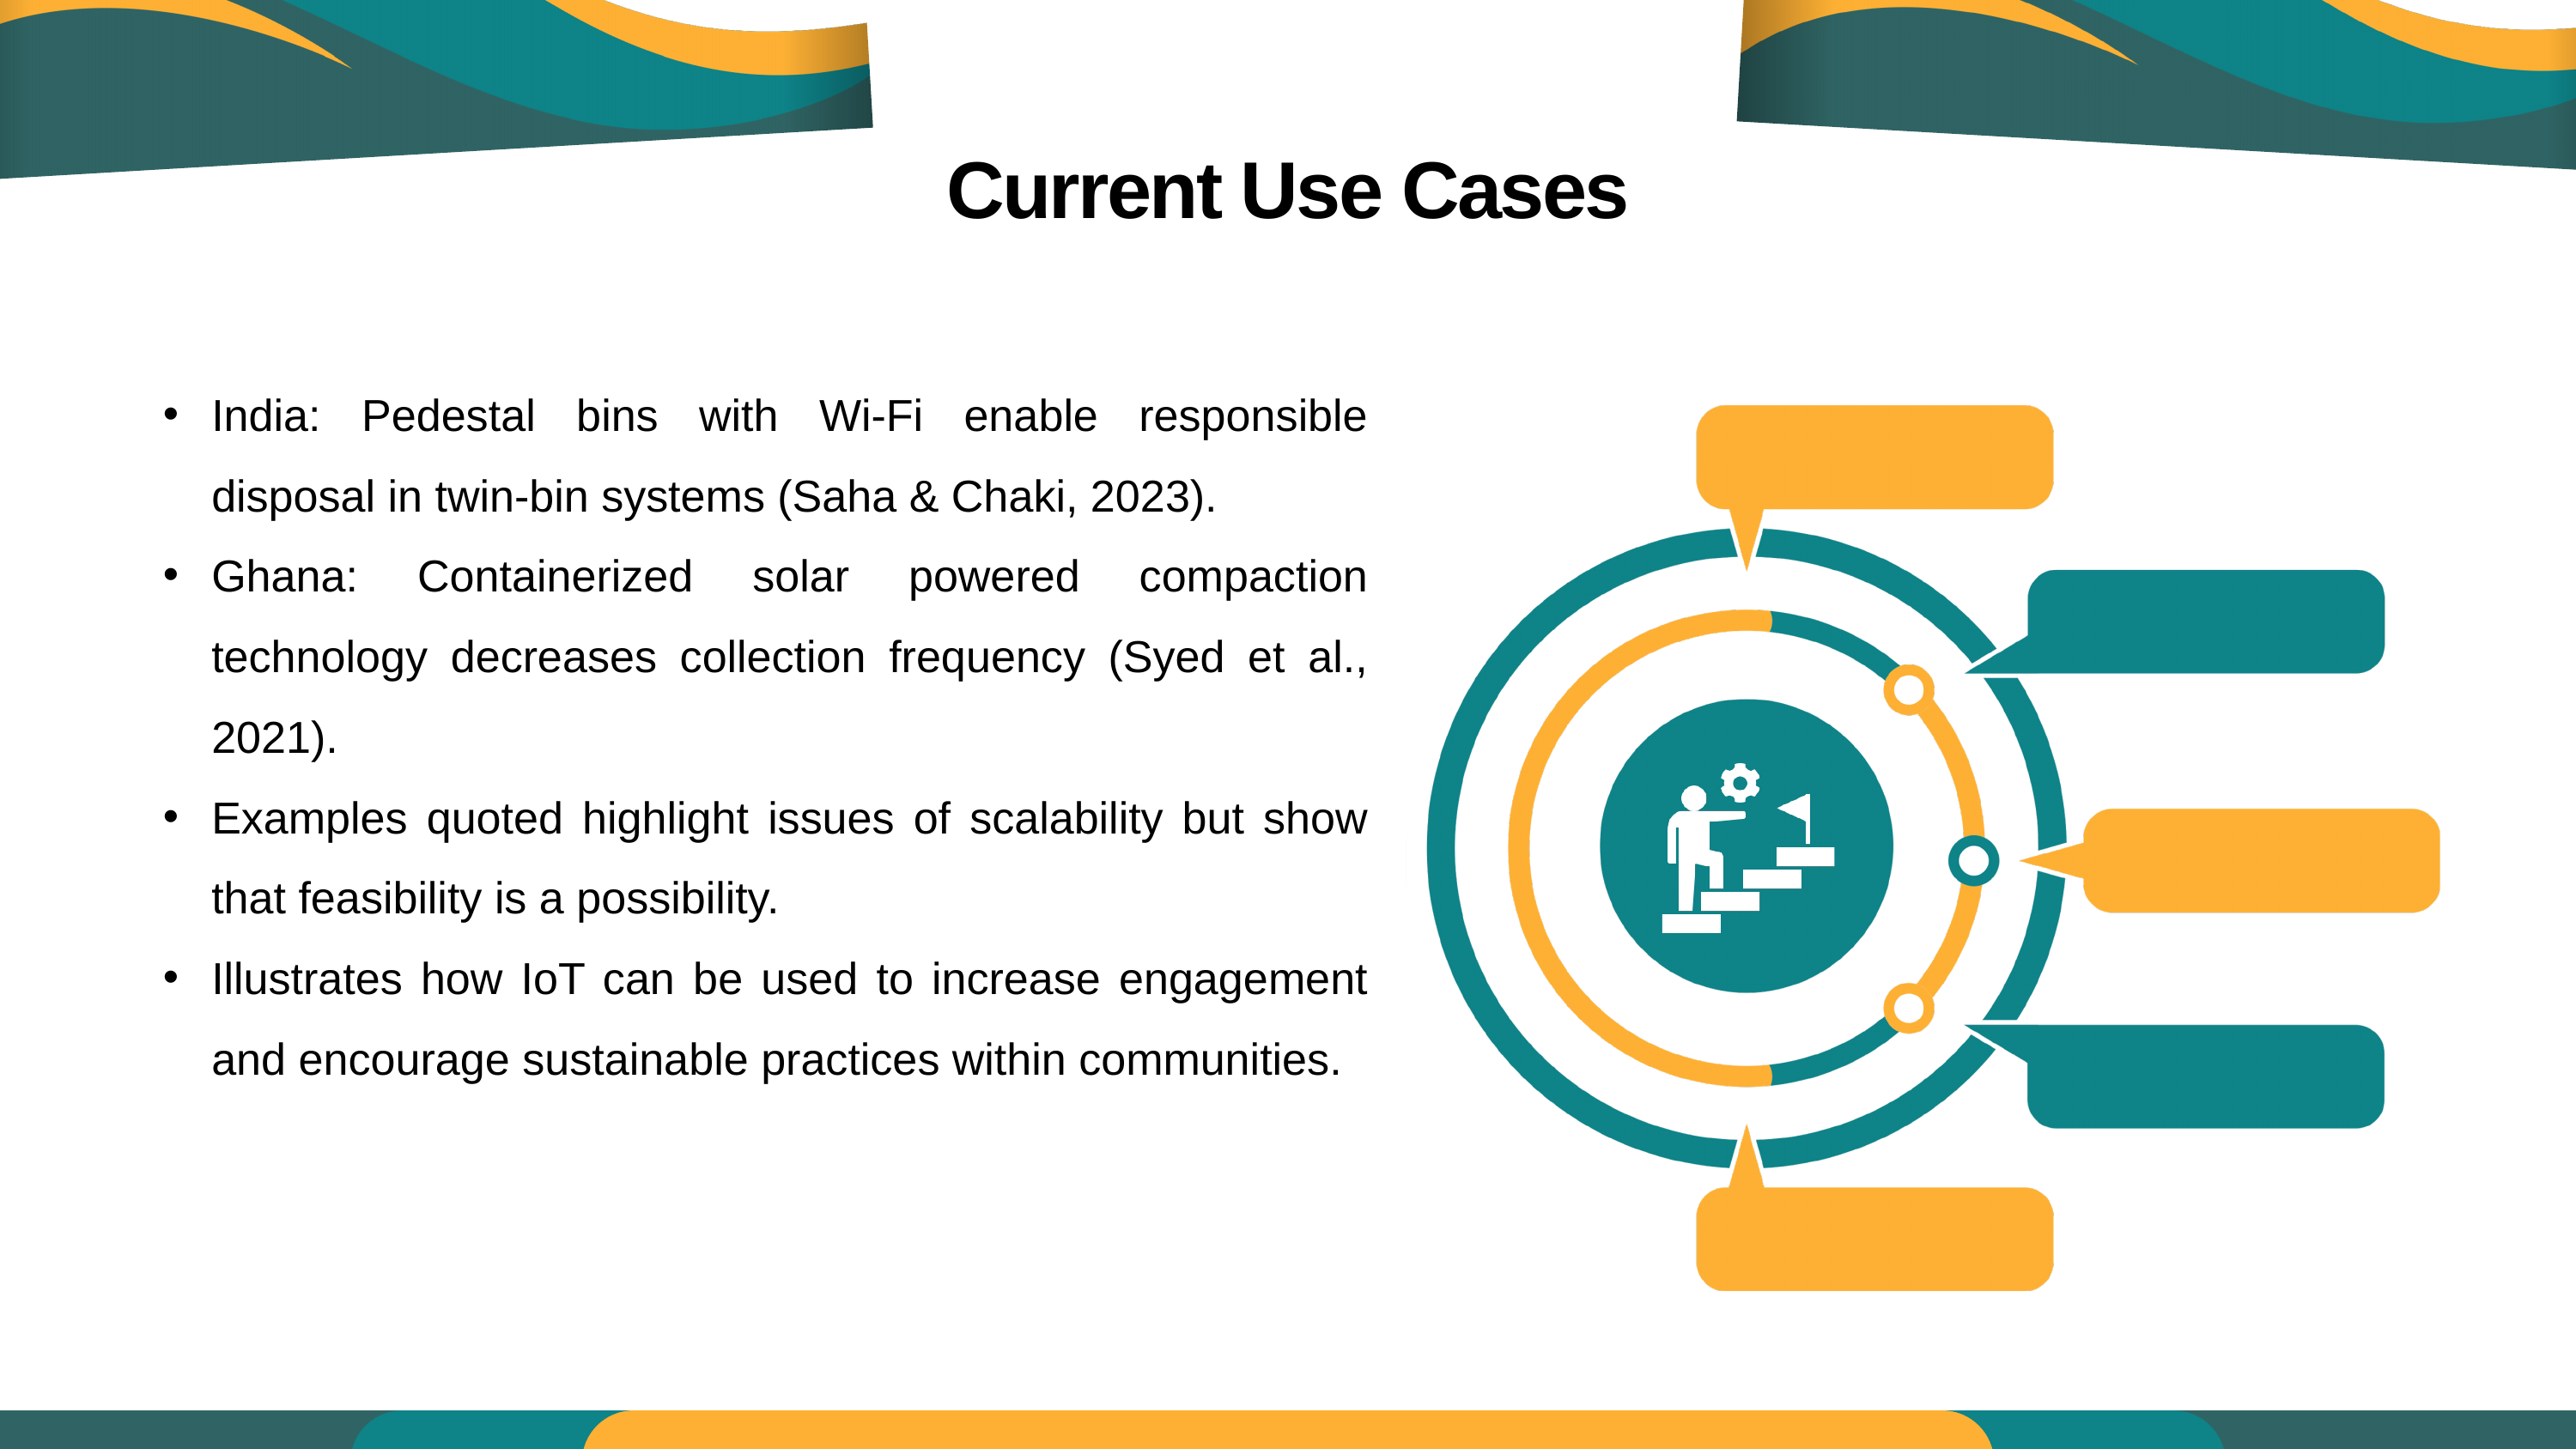

Current Use Cases
India: Pedestal bins with Wi-Fi enable responsible disposal in twin-bin systems (Saha & Chaki, 2023).
Ghana: Containerized solar powered compaction technology decreases collection frequency (Syed et al., 2021).
Examples quoted highlight issues of scalability but show that feasibility is a possibility.
Illustrates how IoT can be used to increase engagement and encourage sustainable practices within communities.